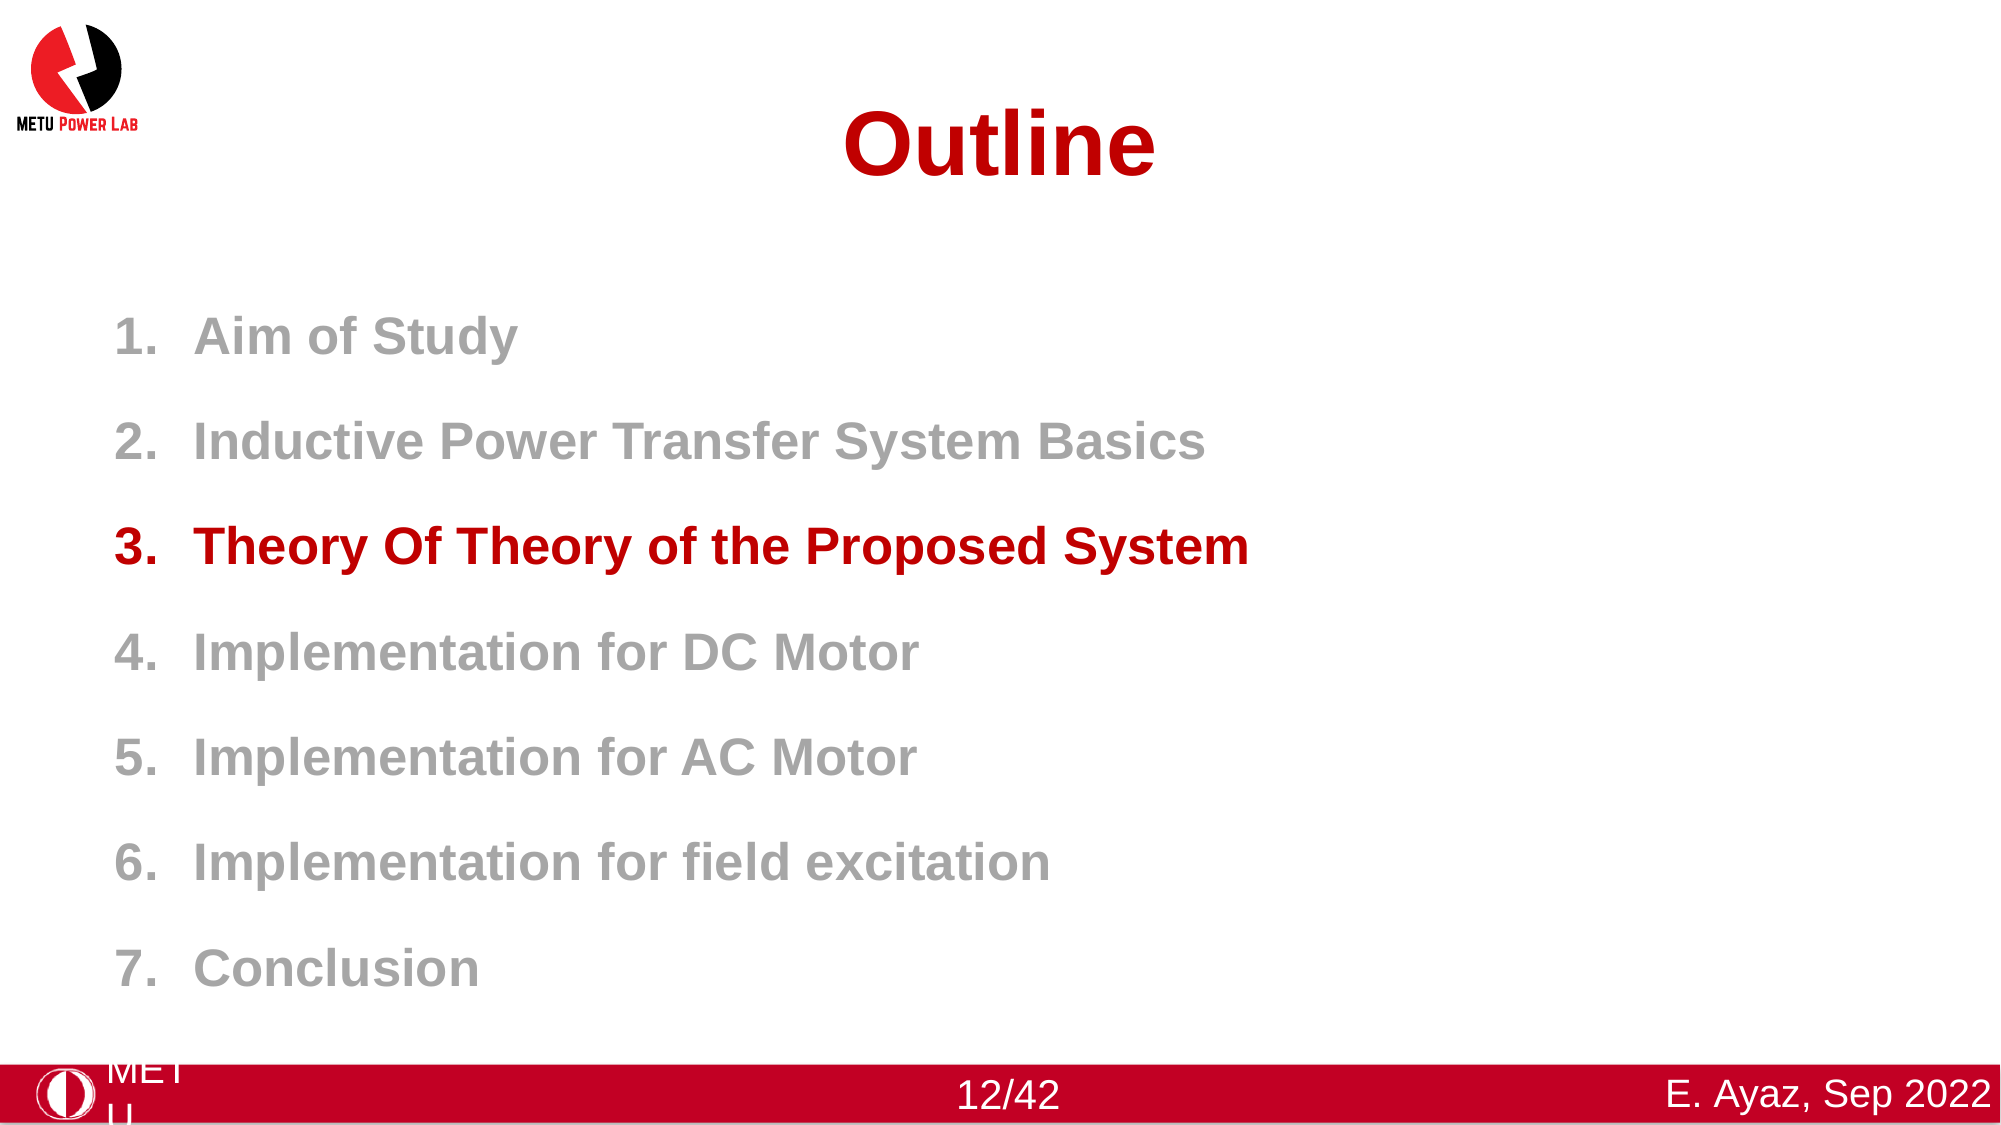

# Outline
Aim of Study
Inductive Power Transfer System Basics
Theory Of Theory of the Proposed System
Implementation for DC Motor
Implementation for AC Motor
Implementation for field excitation
Conclusion